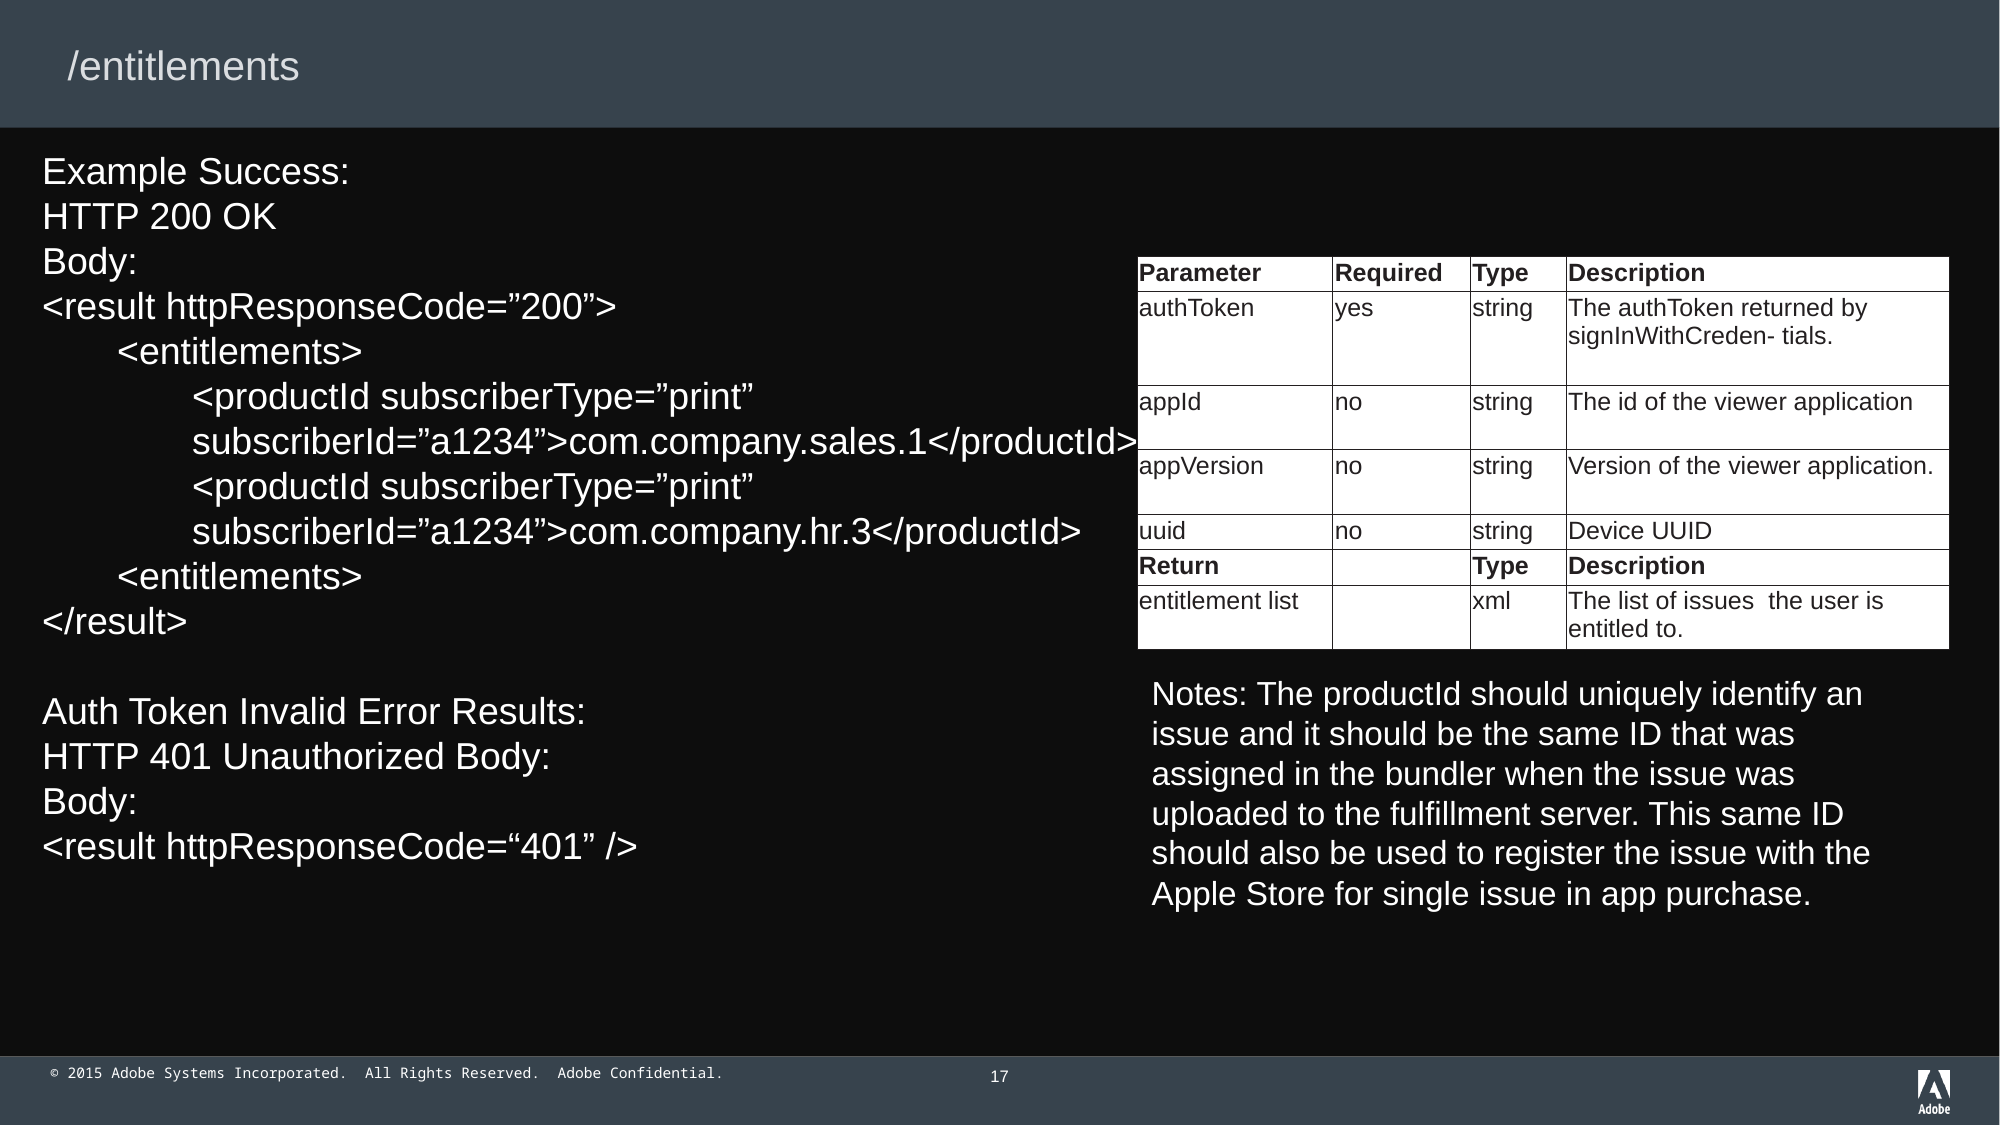

# /entitlements
Example Success:
HTTP 200 OK
Body:
<result httpResponseCode=”200”>
<entitlements>
<productId subscriberType=”print” subscriberId=”a1234”>com.company.sales.1</productId>
<productId subscriberType=”print” subscriberId=”a1234”>com.company.hr.3</productId>
<entitlements>
</result>

Auth Token Invalid Error Results:
HTTP 401 Unauthorized Body:
Body:
<result httpResponseCode=“401” />
| Parameter | Required | Type | Description |
| --- | --- | --- | --- |
| authToken | yes | string | The authToken returned by signInWithCreden- tials. |
| appId | no | string | The id of the viewer application |
| appVersion | no | string | Version of the viewer application. |
| uuid | no | string | Device UUID |
| Return |  | Type | Description |
| entitlement list |  | xml | The list of issues the user is entitled to. |
Notes: The productId should uniquely identify an issue and it should be the same ID that was assigned in the bundler when the issue was uploaded to the fulfillment server. This same ID should also be used to register the issue with the Apple Store for single issue in app purchase.
17